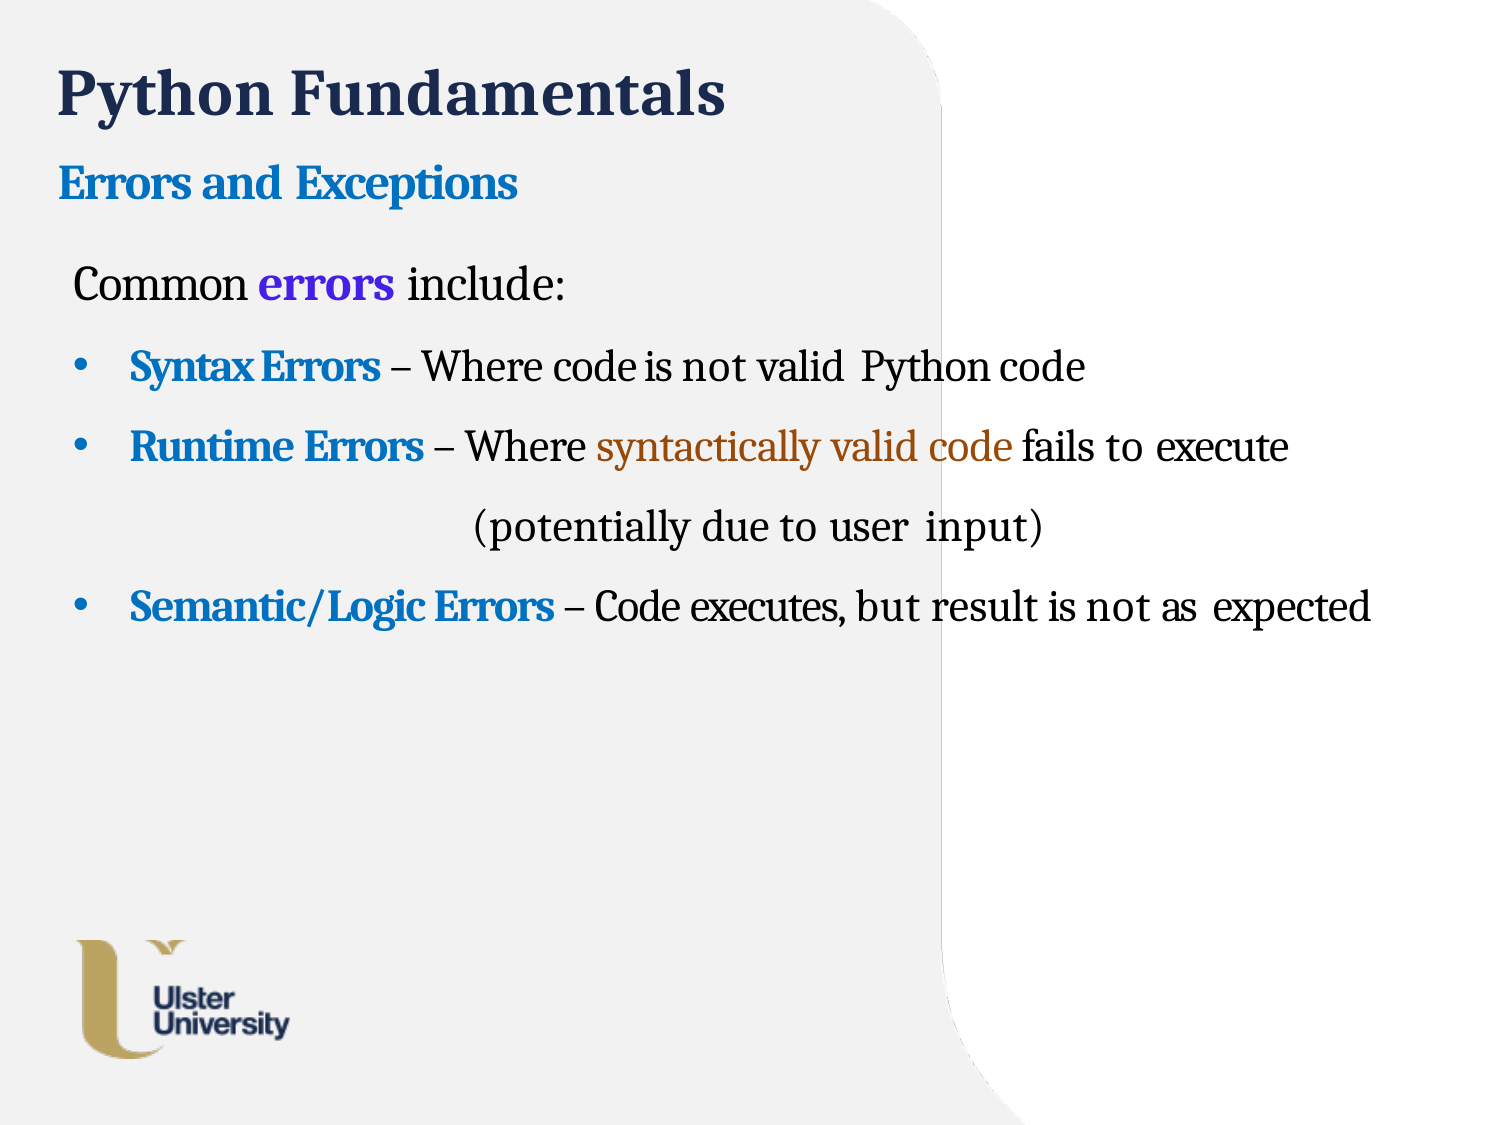

# Python Fundamentals
Errors and Exceptions
Common errors include:
Syntax Errors – Where code is not valid  Python code
Runtime Errors – Where syntactically valid code fails to execute
                                                  (potentially due to user  input)
Semantic/Logic Errors – Code executes, but result is not as  expected